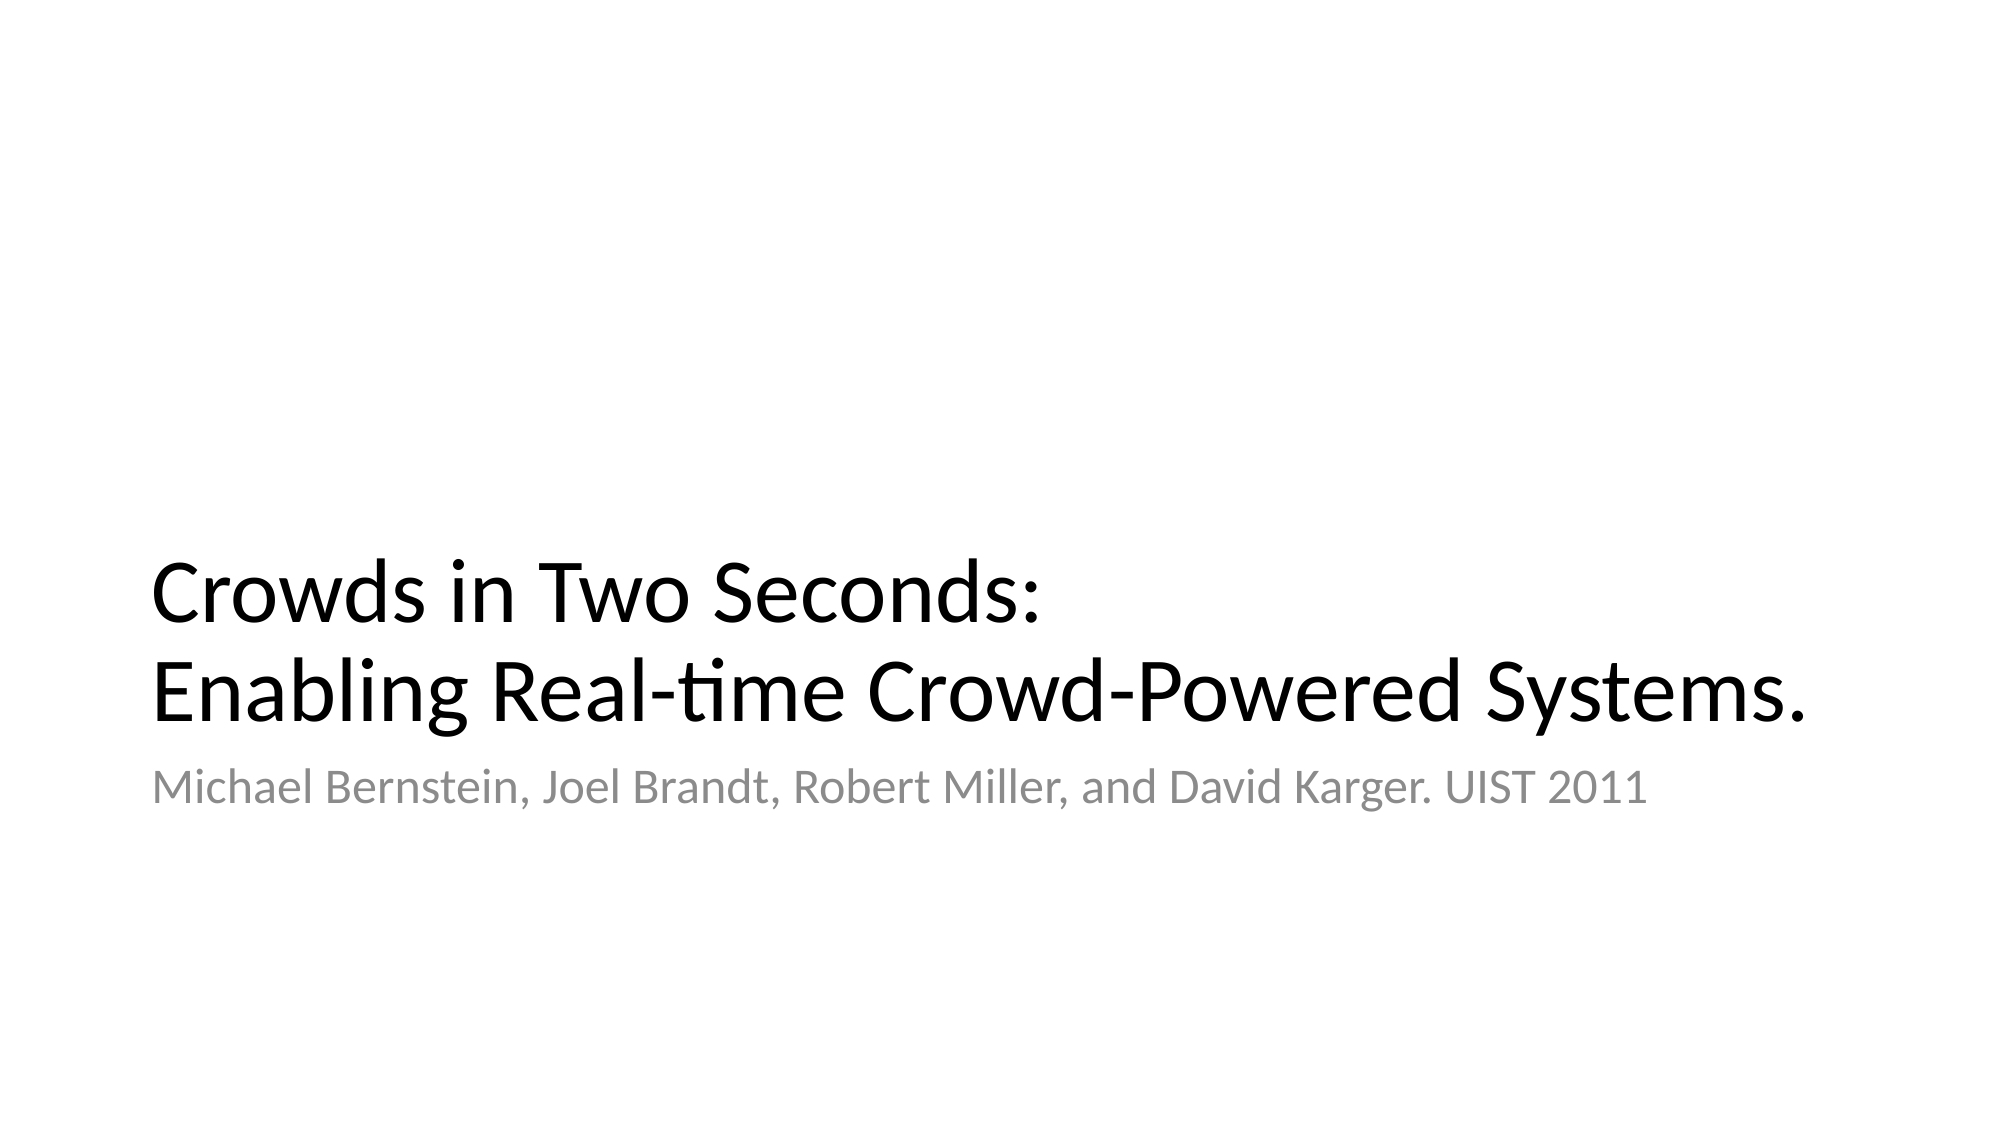

# Crowds in Two Seconds: Enabling Real-time Crowd-Powered Systems.
Michael Bernstein, Joel Brandt, Robert Miller, and David Karger. UIST 2011